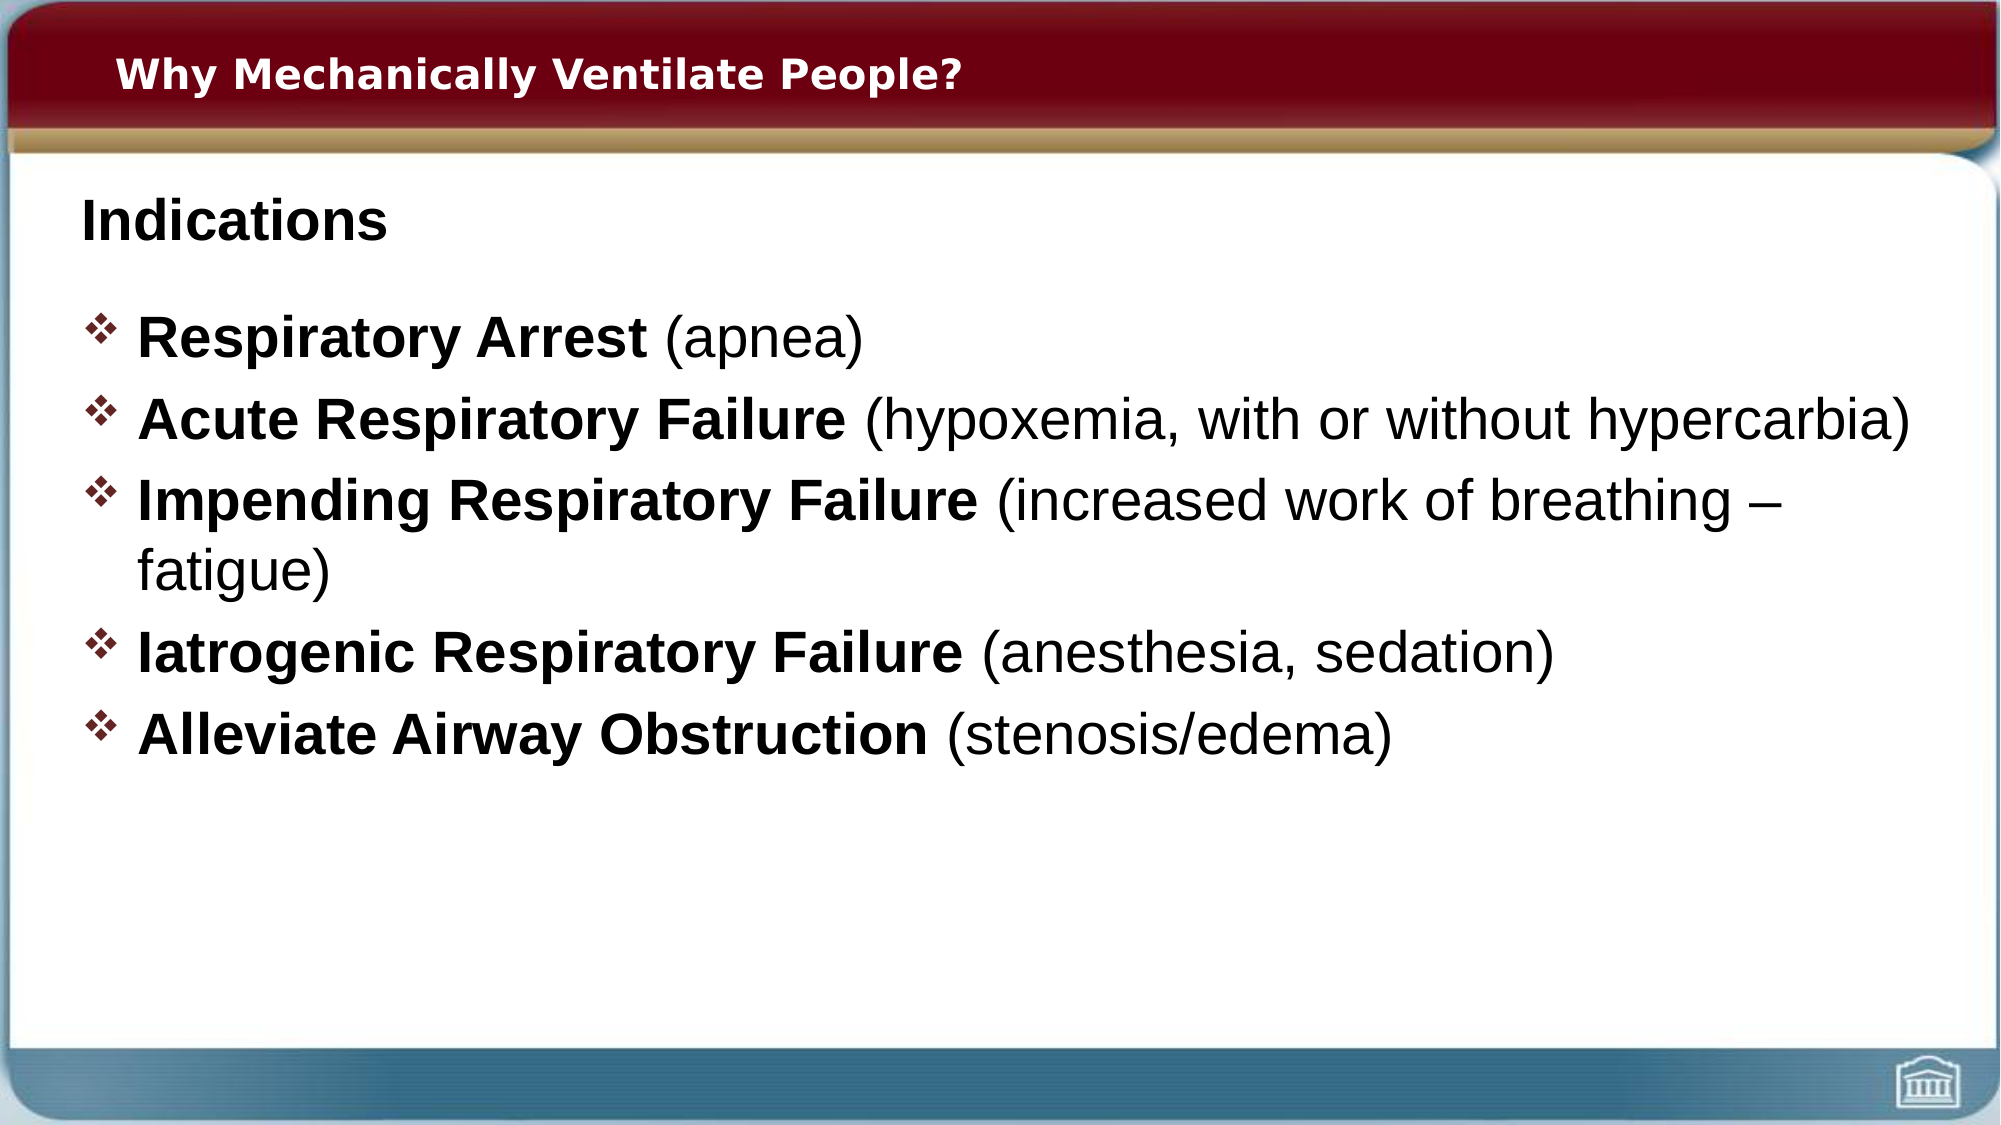

Why Mechanically Ventilate People?
Indications

Respiratory Arrest (apnea)
Acute Respiratory Failure (hypoxemia, with or without hypercarbia)
Impending Respiratory Failure (increased work of breathing – fatigue)
Iatrogenic Respiratory Failure (anesthesia, sedation)
Alleviate Airway Obstruction (stenosis/edema)